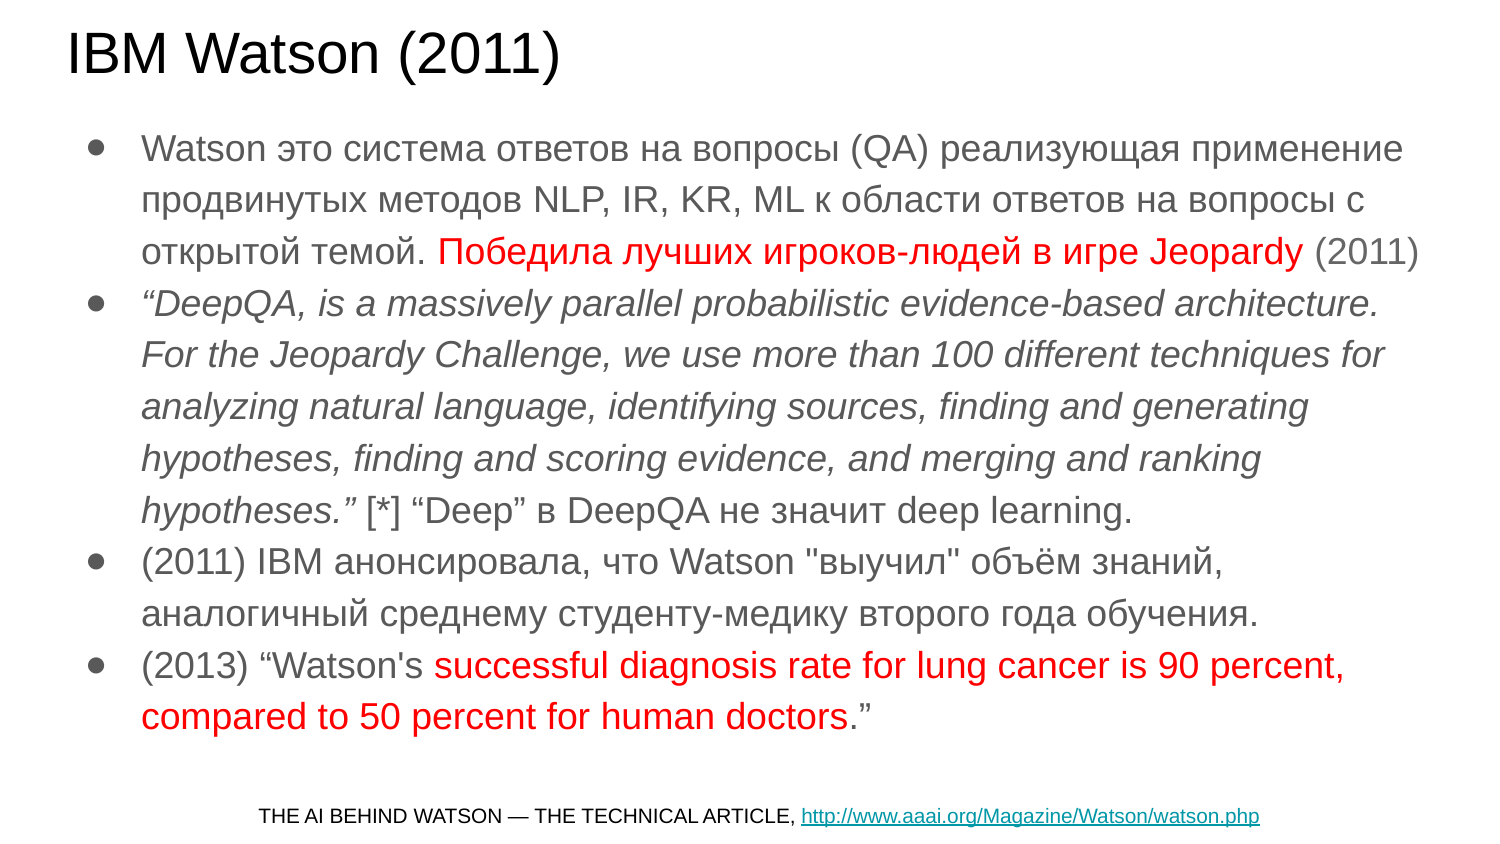

# IBM Watson (2011)
Watson это система ответов на вопросы (QA) реализующая применение продвинутых методов NLP, IR, KR, ML к области ответов на вопросы с открытой темой. Победила лучших игроков-людей в игре Jeopardy (2011)
“DeepQA, is a massively parallel probabilistic evidence-based architecture. For the Jeopardy Challenge, we use more than 100 different techniques for analyzing natural language, identifying sources, finding and generating hypotheses, finding and scoring evidence, and merging and ranking hypotheses.” [*] “Deep” в DeepQA не значит deep learning.
(2011) IBM анонсировала, что Watson "выучил" объём знаний, аналогичный среднему студенту-медику второго года обучения.
(2013) “Watson's successful diagnosis rate for lung cancer is 90 percent, compared to 50 percent for human doctors.”
THE AI BEHIND WATSON — THE TECHNICAL ARTICLE, http://www.aaai.org/Magazine/Watson/watson.php